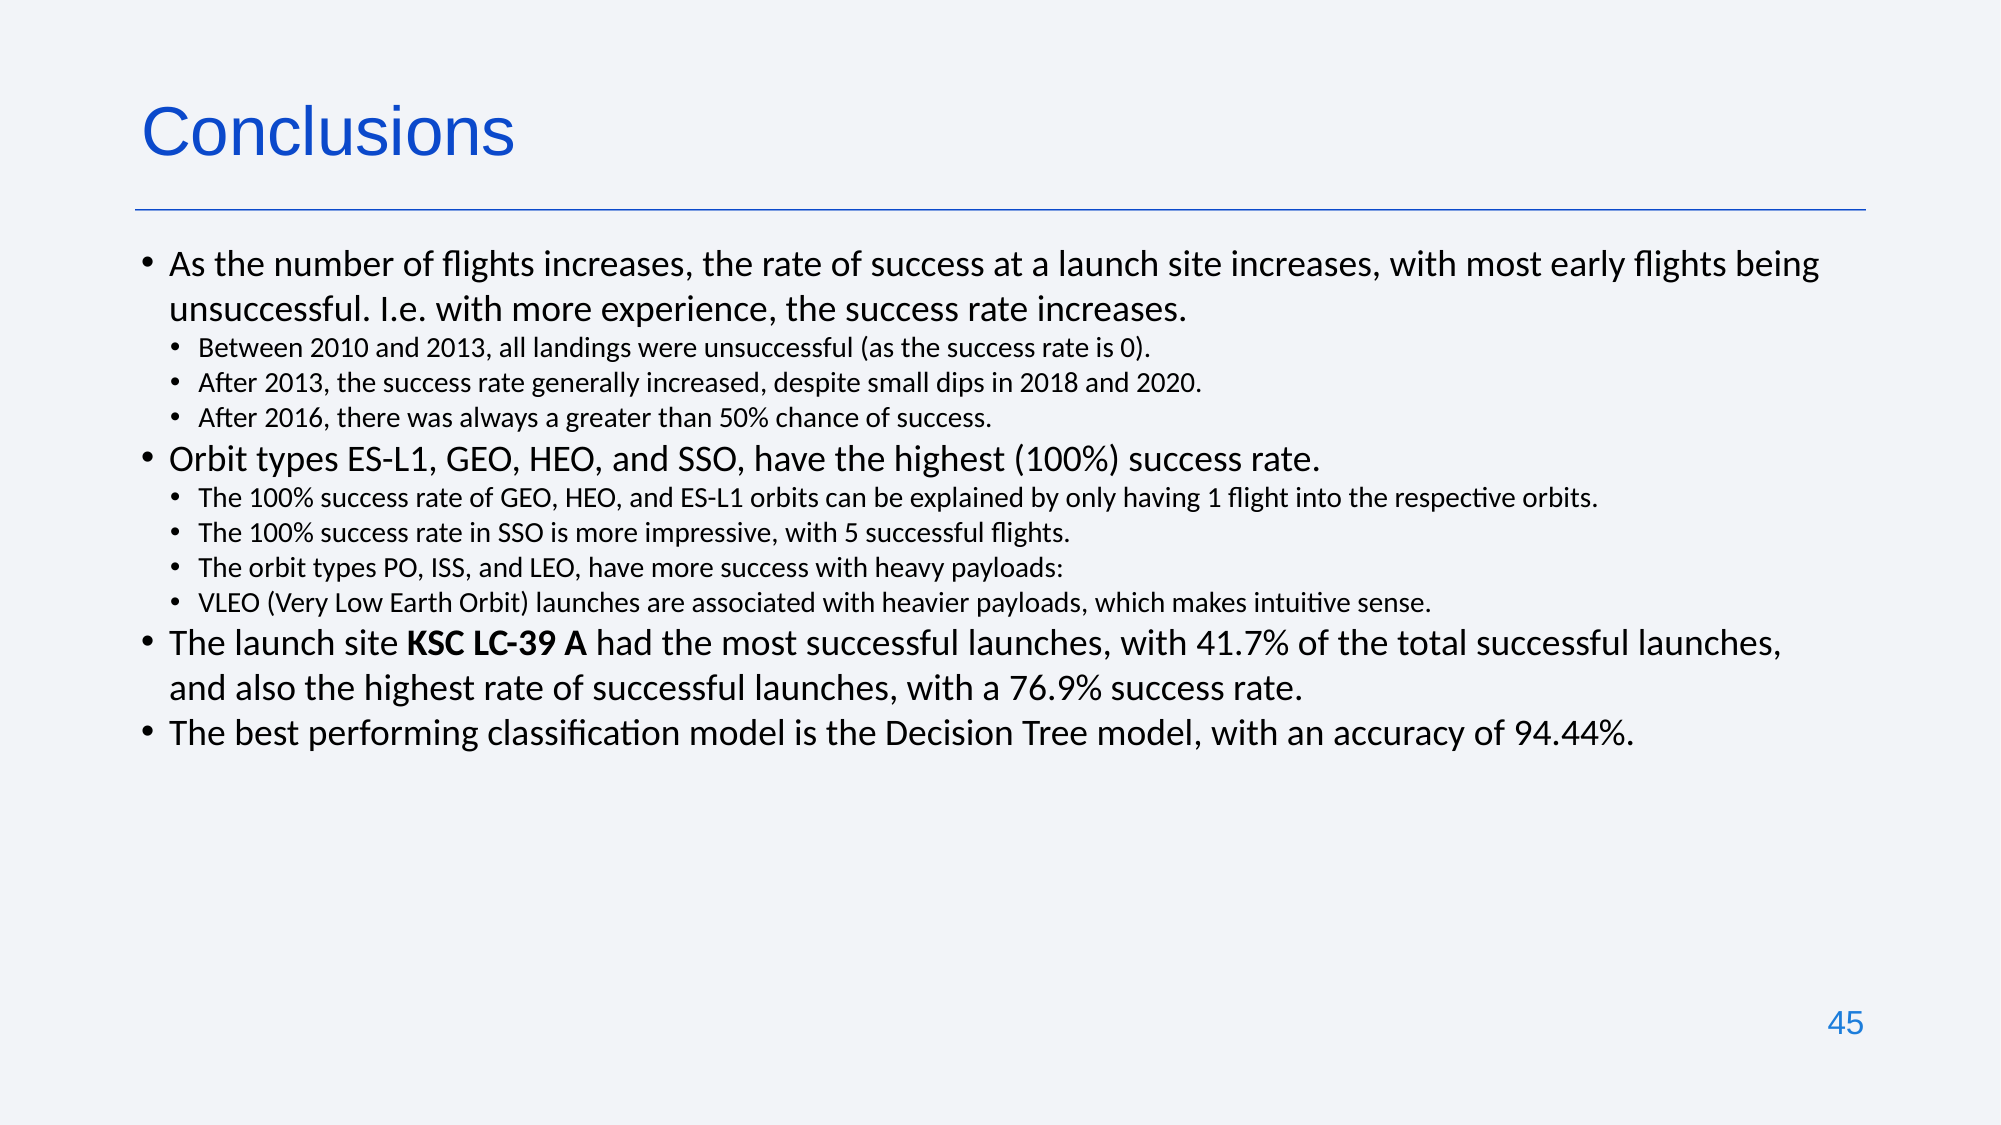

Conclusions
As the number of flights increases, the rate of success at a launch site increases, with most early flights being unsuccessful. I.e. with more experience, the success rate increases.
Between 2010 and 2013, all landings were unsuccessful (as the success rate is 0).
After 2013, the success rate generally increased, despite small dips in 2018 and 2020.
After 2016, there was always a greater than 50% chance of success.
Orbit types ES-L1, GEO, HEO, and SSO, have the highest (100%) success rate.
The 100% success rate of GEO, HEO, and ES-L1 orbits can be explained by only having 1 flight into the respective orbits.
The 100% success rate in SSO is more impressive, with 5 successful flights.
The orbit types PO, ISS, and LEO, have more success with heavy payloads:
VLEO (Very Low Earth Orbit) launches are associated with heavier payloads, which makes intuitive sense.
The launch site KSC LC-39 A had the most successful launches, with 41.7% of the total successful launches, and also the highest rate of successful launches, with a 76.9% success rate.
The best performing classification model is the Decision Tree model, with an accuracy of 94.44%.
45